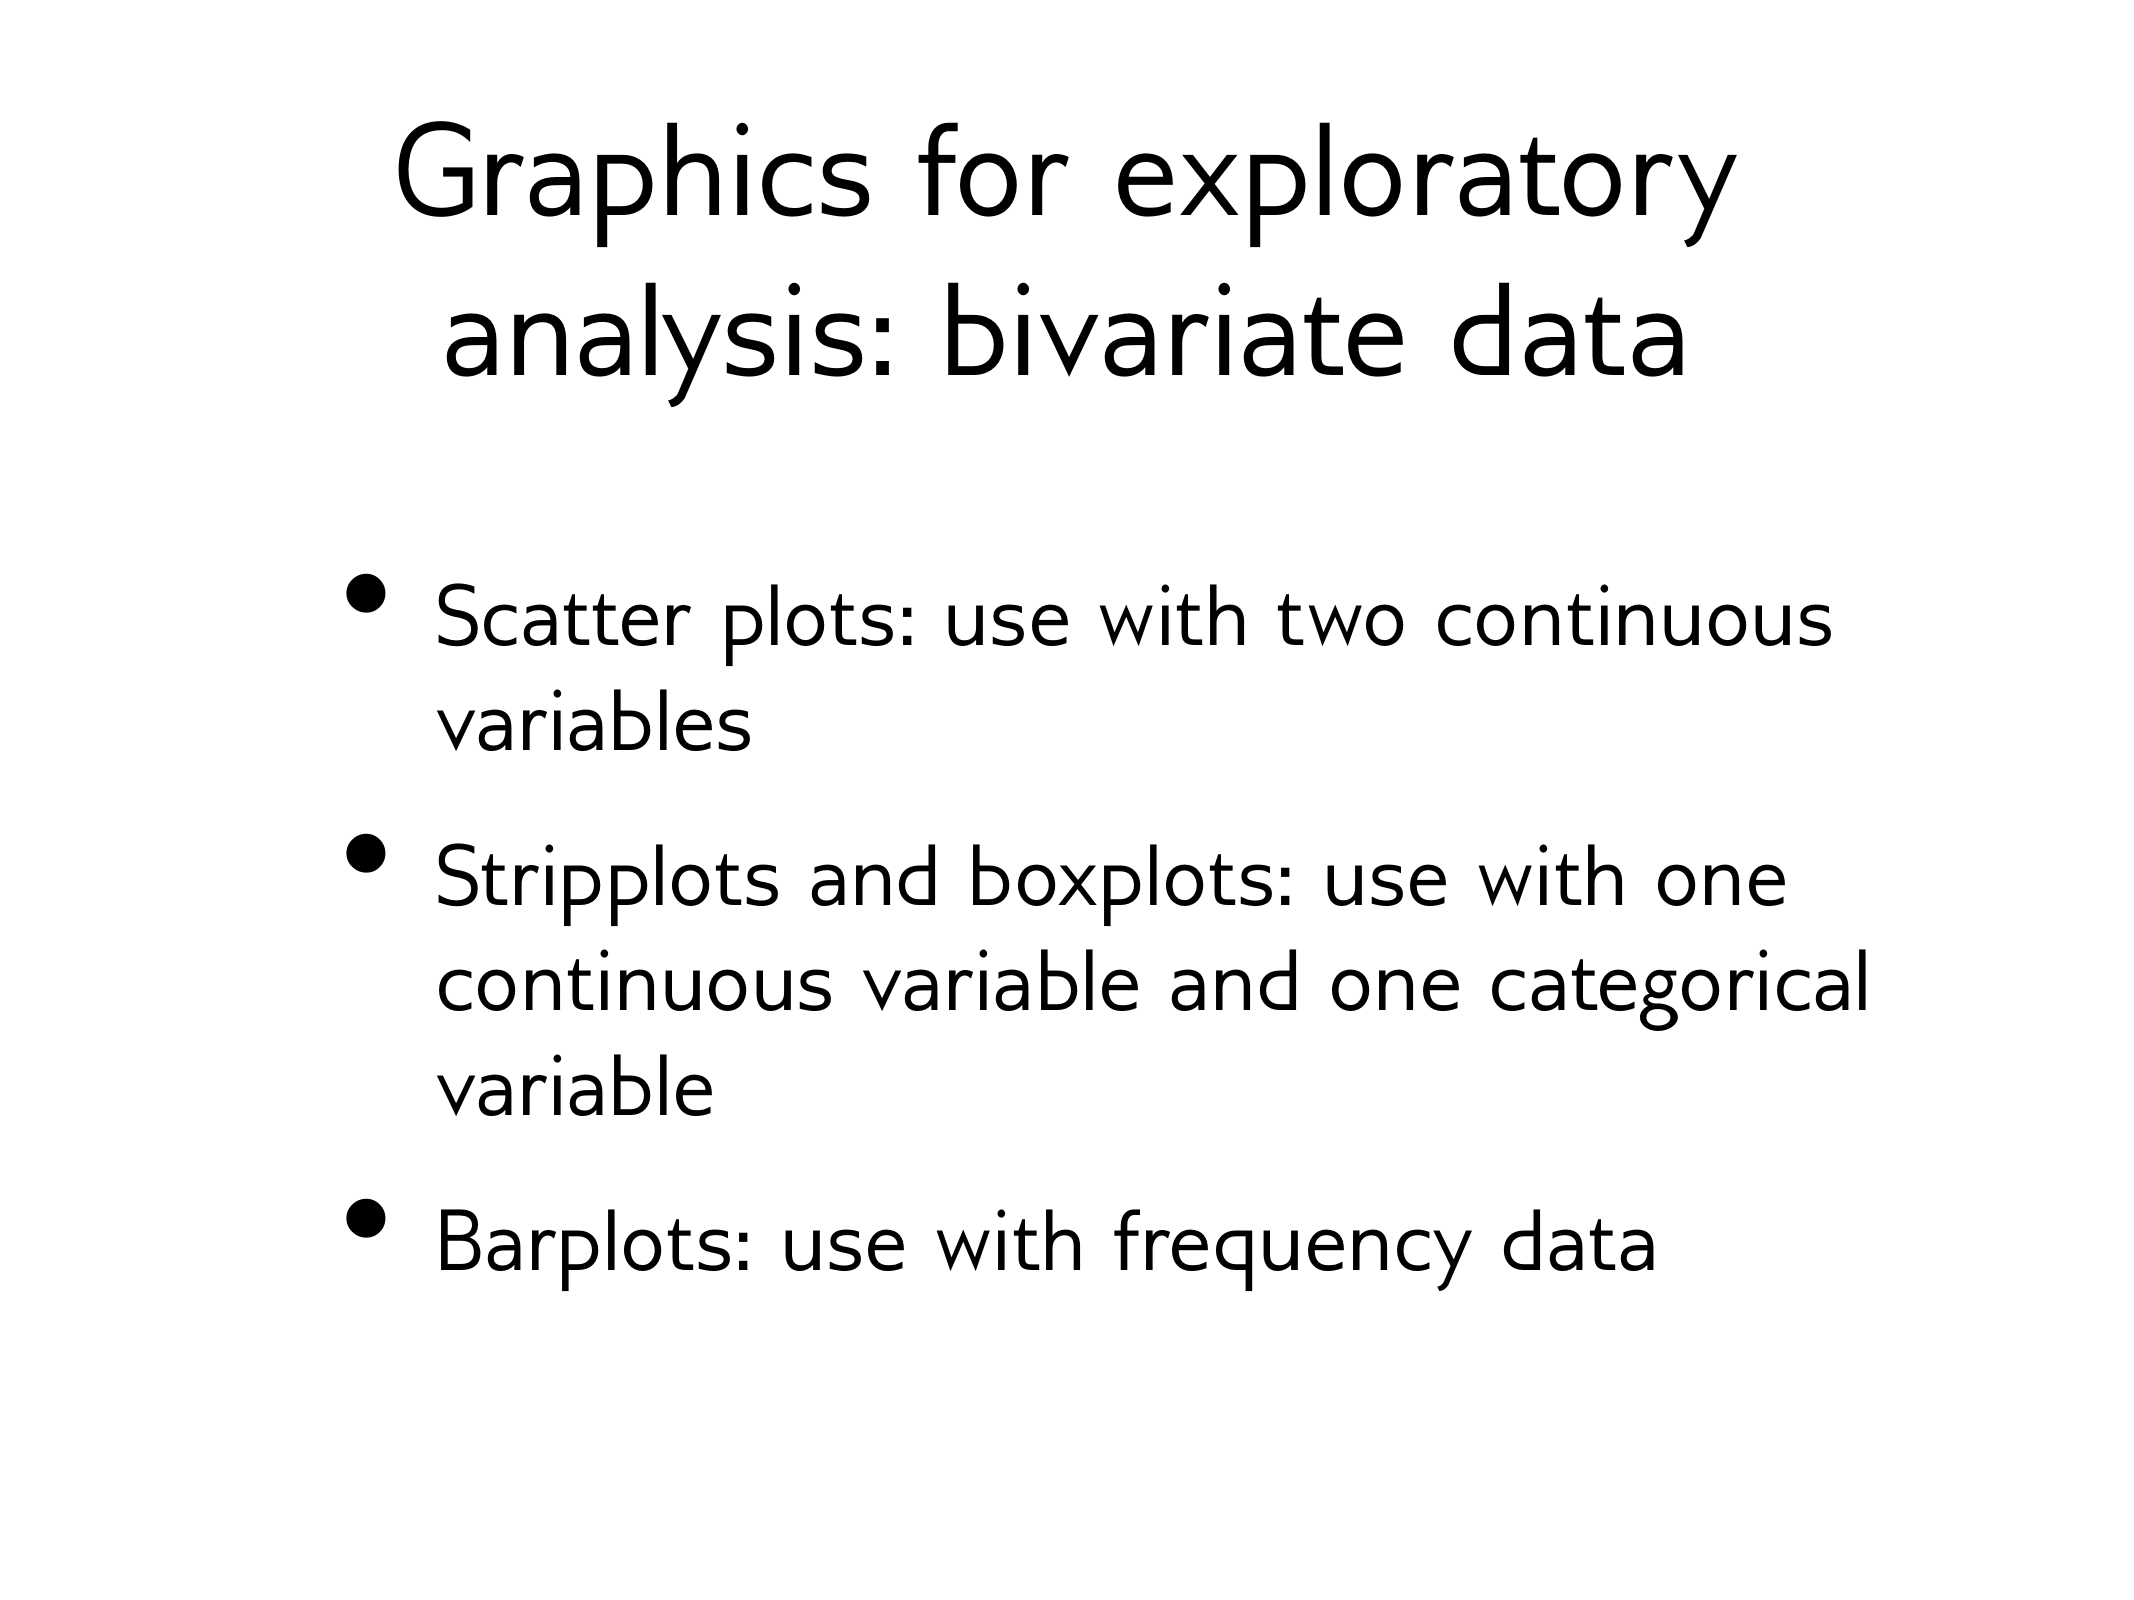

# Graphics for exploratory analysis: bivariate data
Scatter plots: use with two continuous variables
Stripplots and boxplots: use with one continuous variable and one categorical variable
Barplots: use with frequency data